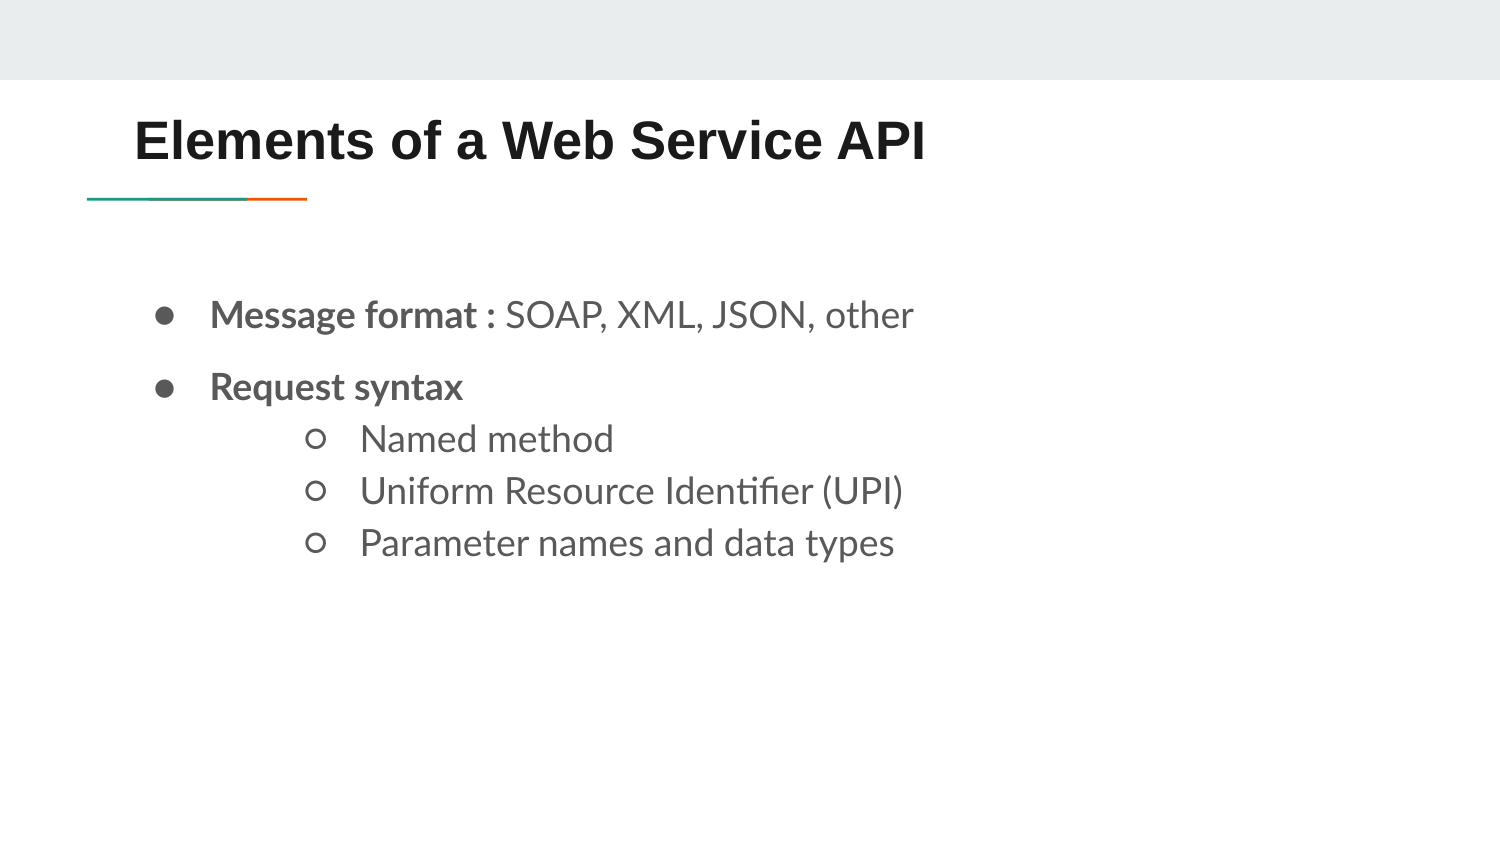

# Elements of a Web Service API

Message format : SOAP, XML, JSON, other
Request syntax
Named method
Uniform Resource Identifier (UPI)
Parameter names and data types